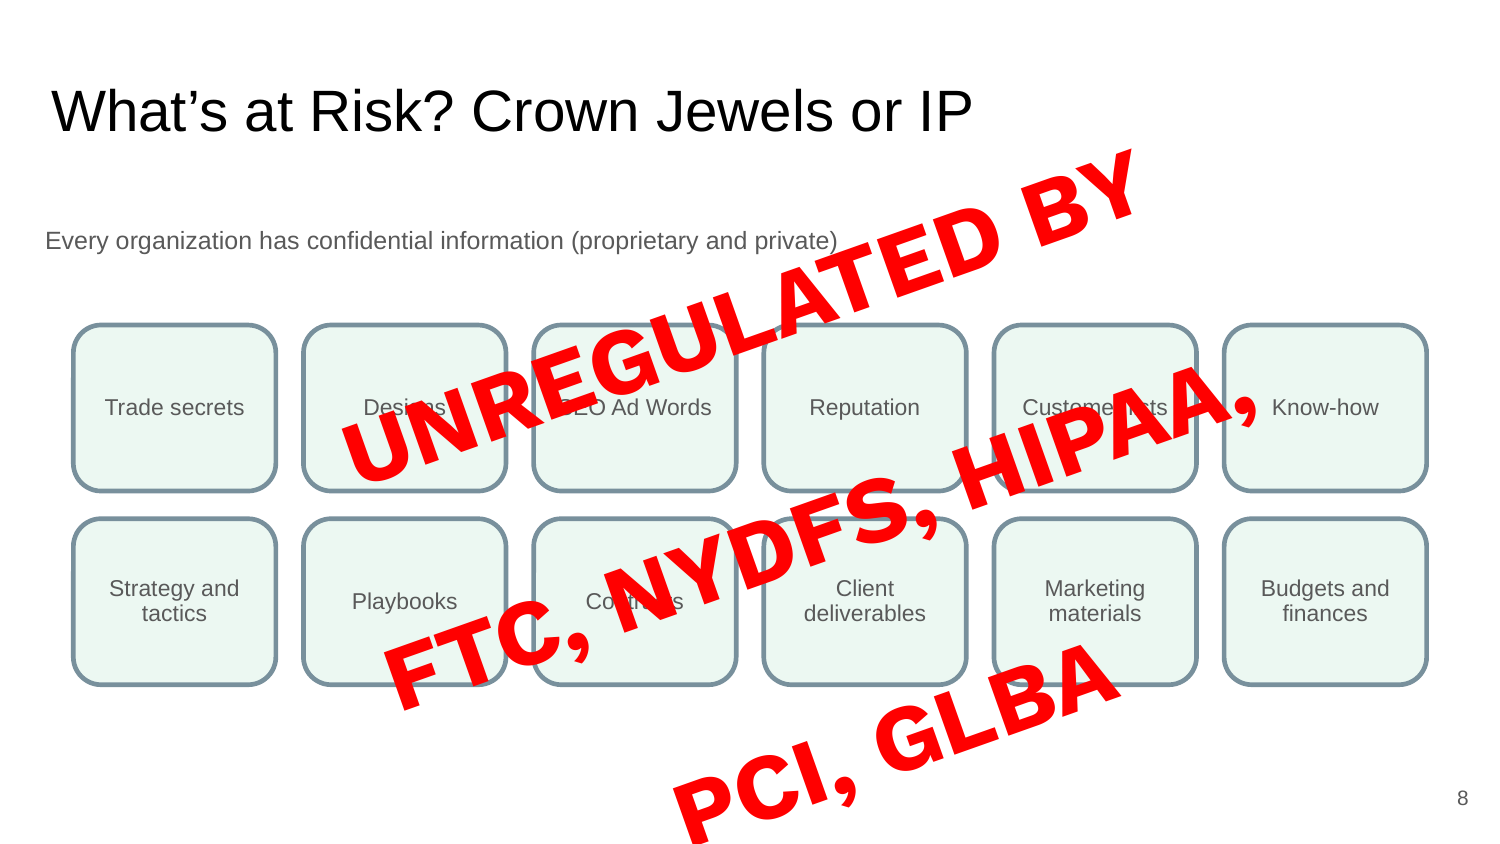

# What’s at Risk? Crown Jewels or IP
UNREGULATED BY FTC, NYDFS, HIPAA, PCI, GLBA
Every organization has confidential information (proprietary and private)

Trade secrets
Designs
SEO Ad Words
Reputation
Customer lists
Know-how

Strategy and tactics
Playbooks
Contracts
Client deliverables
Marketing materials
Budgets and finances
8